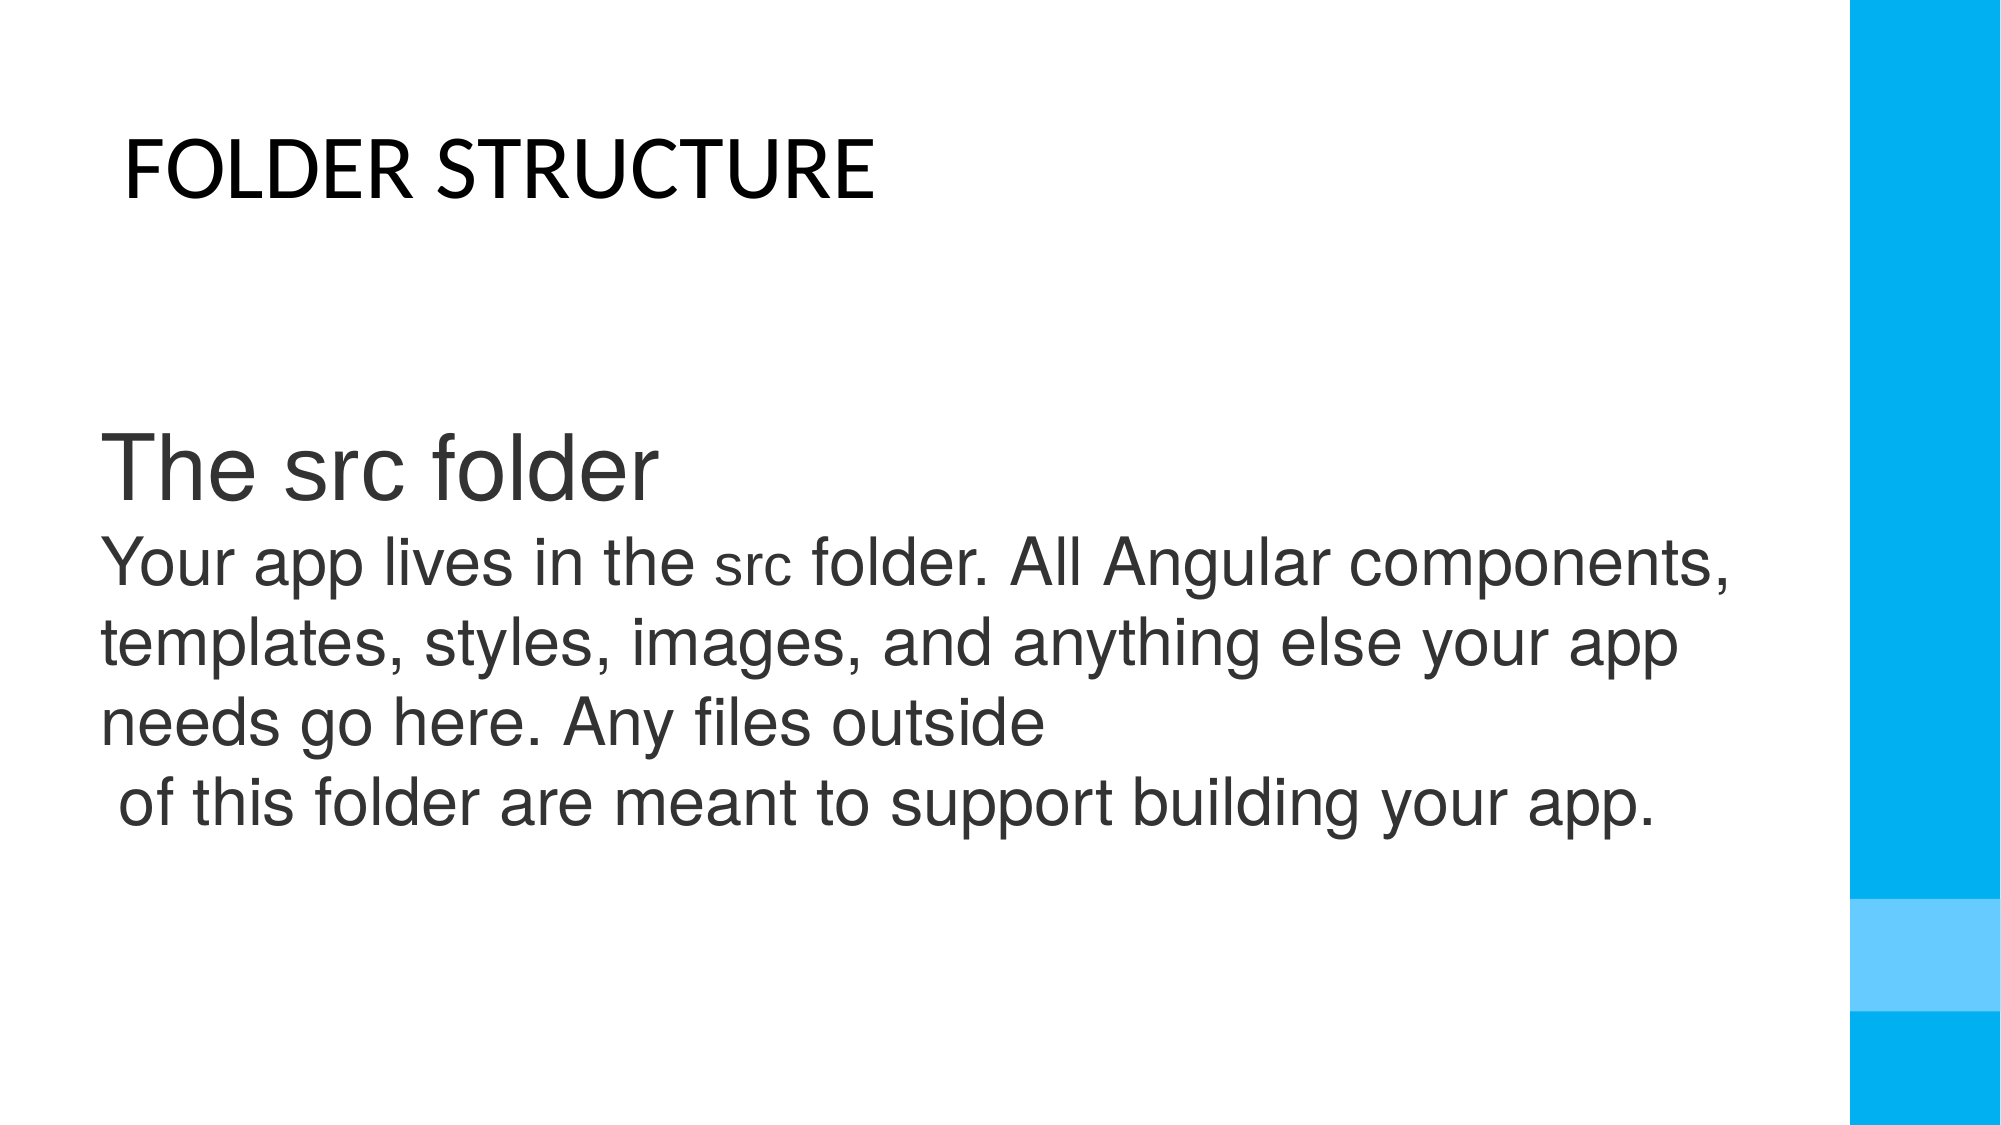

# FOLDER STRUCTURE
The src folder
Your app lives in the src folder. All Angular components, templates, styles, images, and anything else your app needs go here. Any files outside
 of this folder are meant to support building your app.